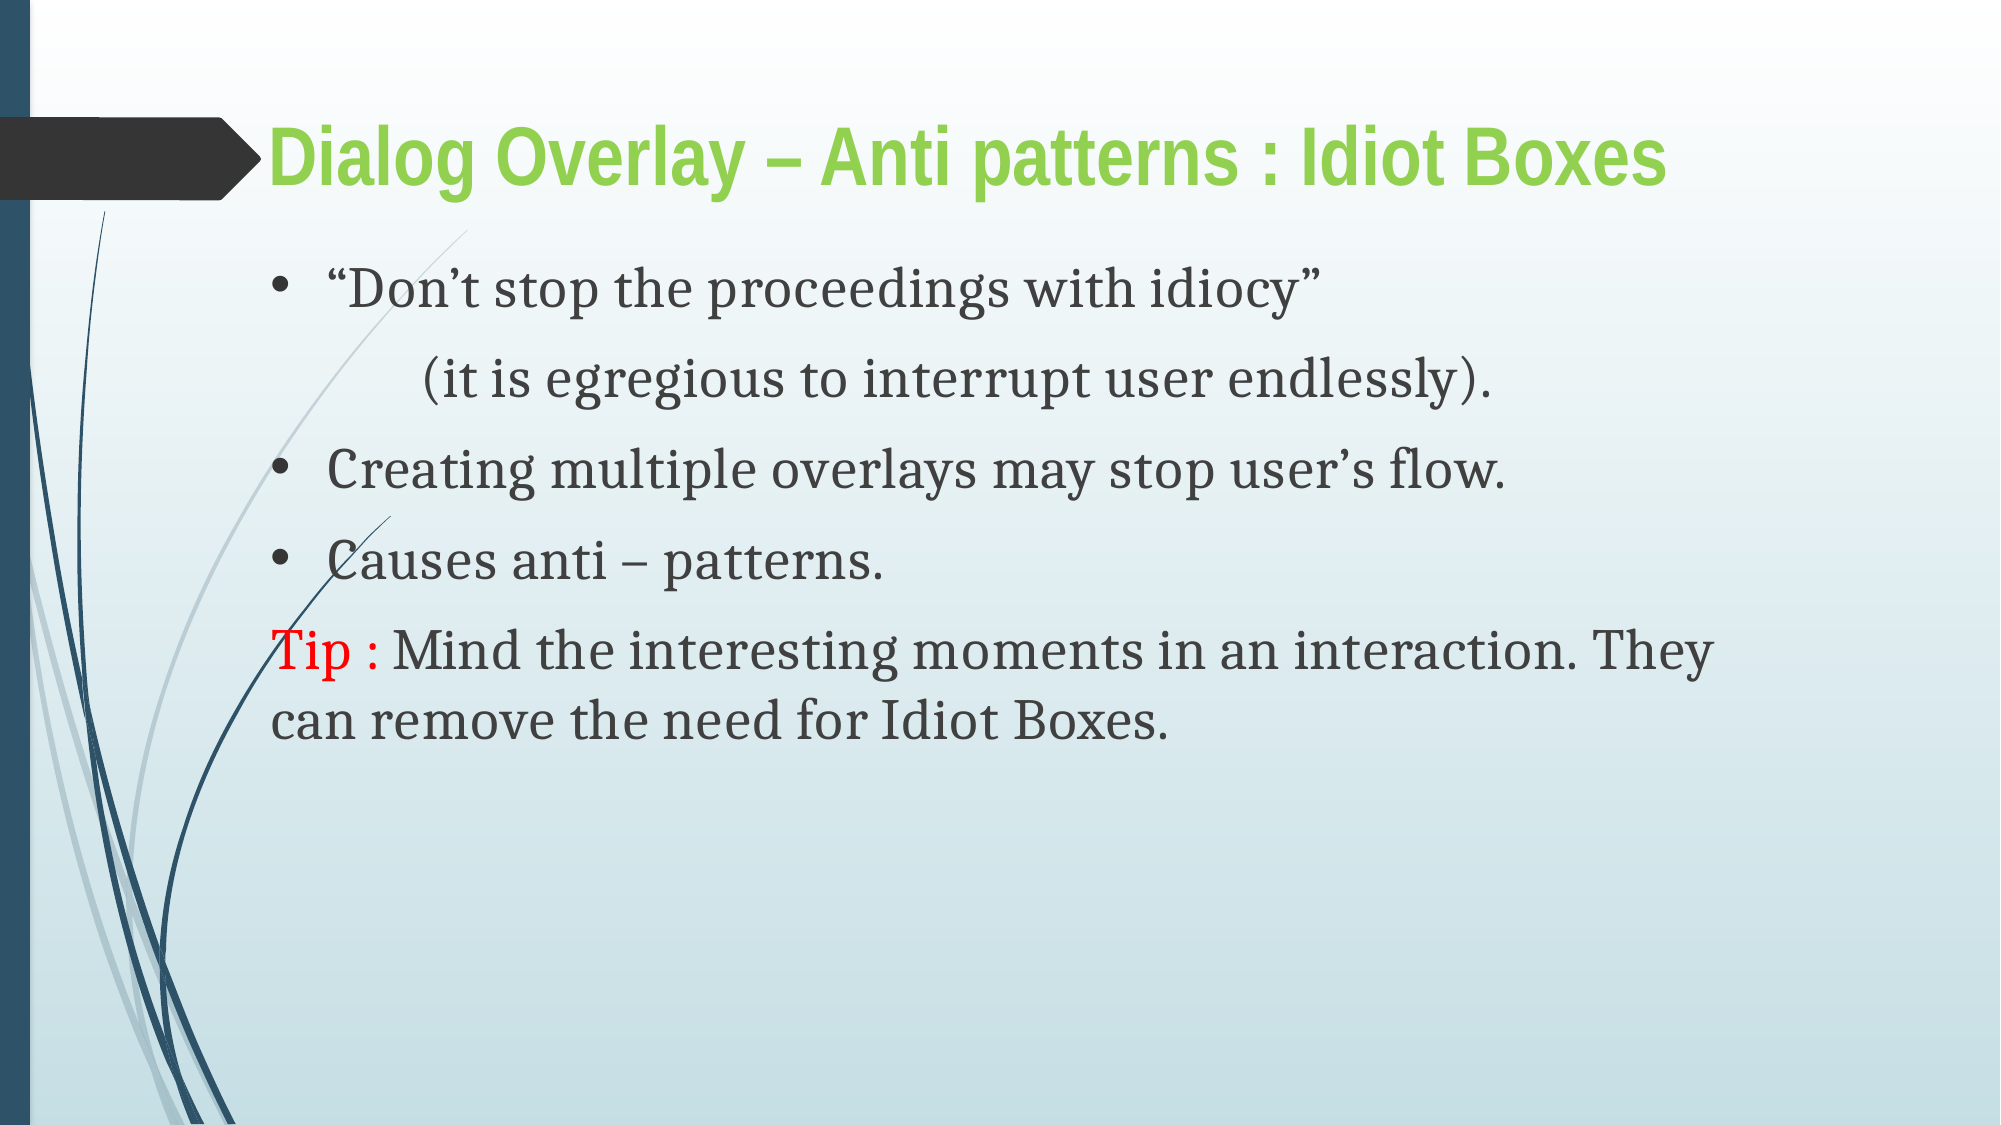

Dialog Overlay – Anti patterns : Idiot Boxes
“Don’t stop the proceedings with idiocy”
	(it is egregious to interrupt user endlessly).
Creating multiple overlays may stop user’s flow.
Causes anti – patterns.
Tip : Mind the interesting moments in an interaction. They can remove the need for Idiot Boxes.